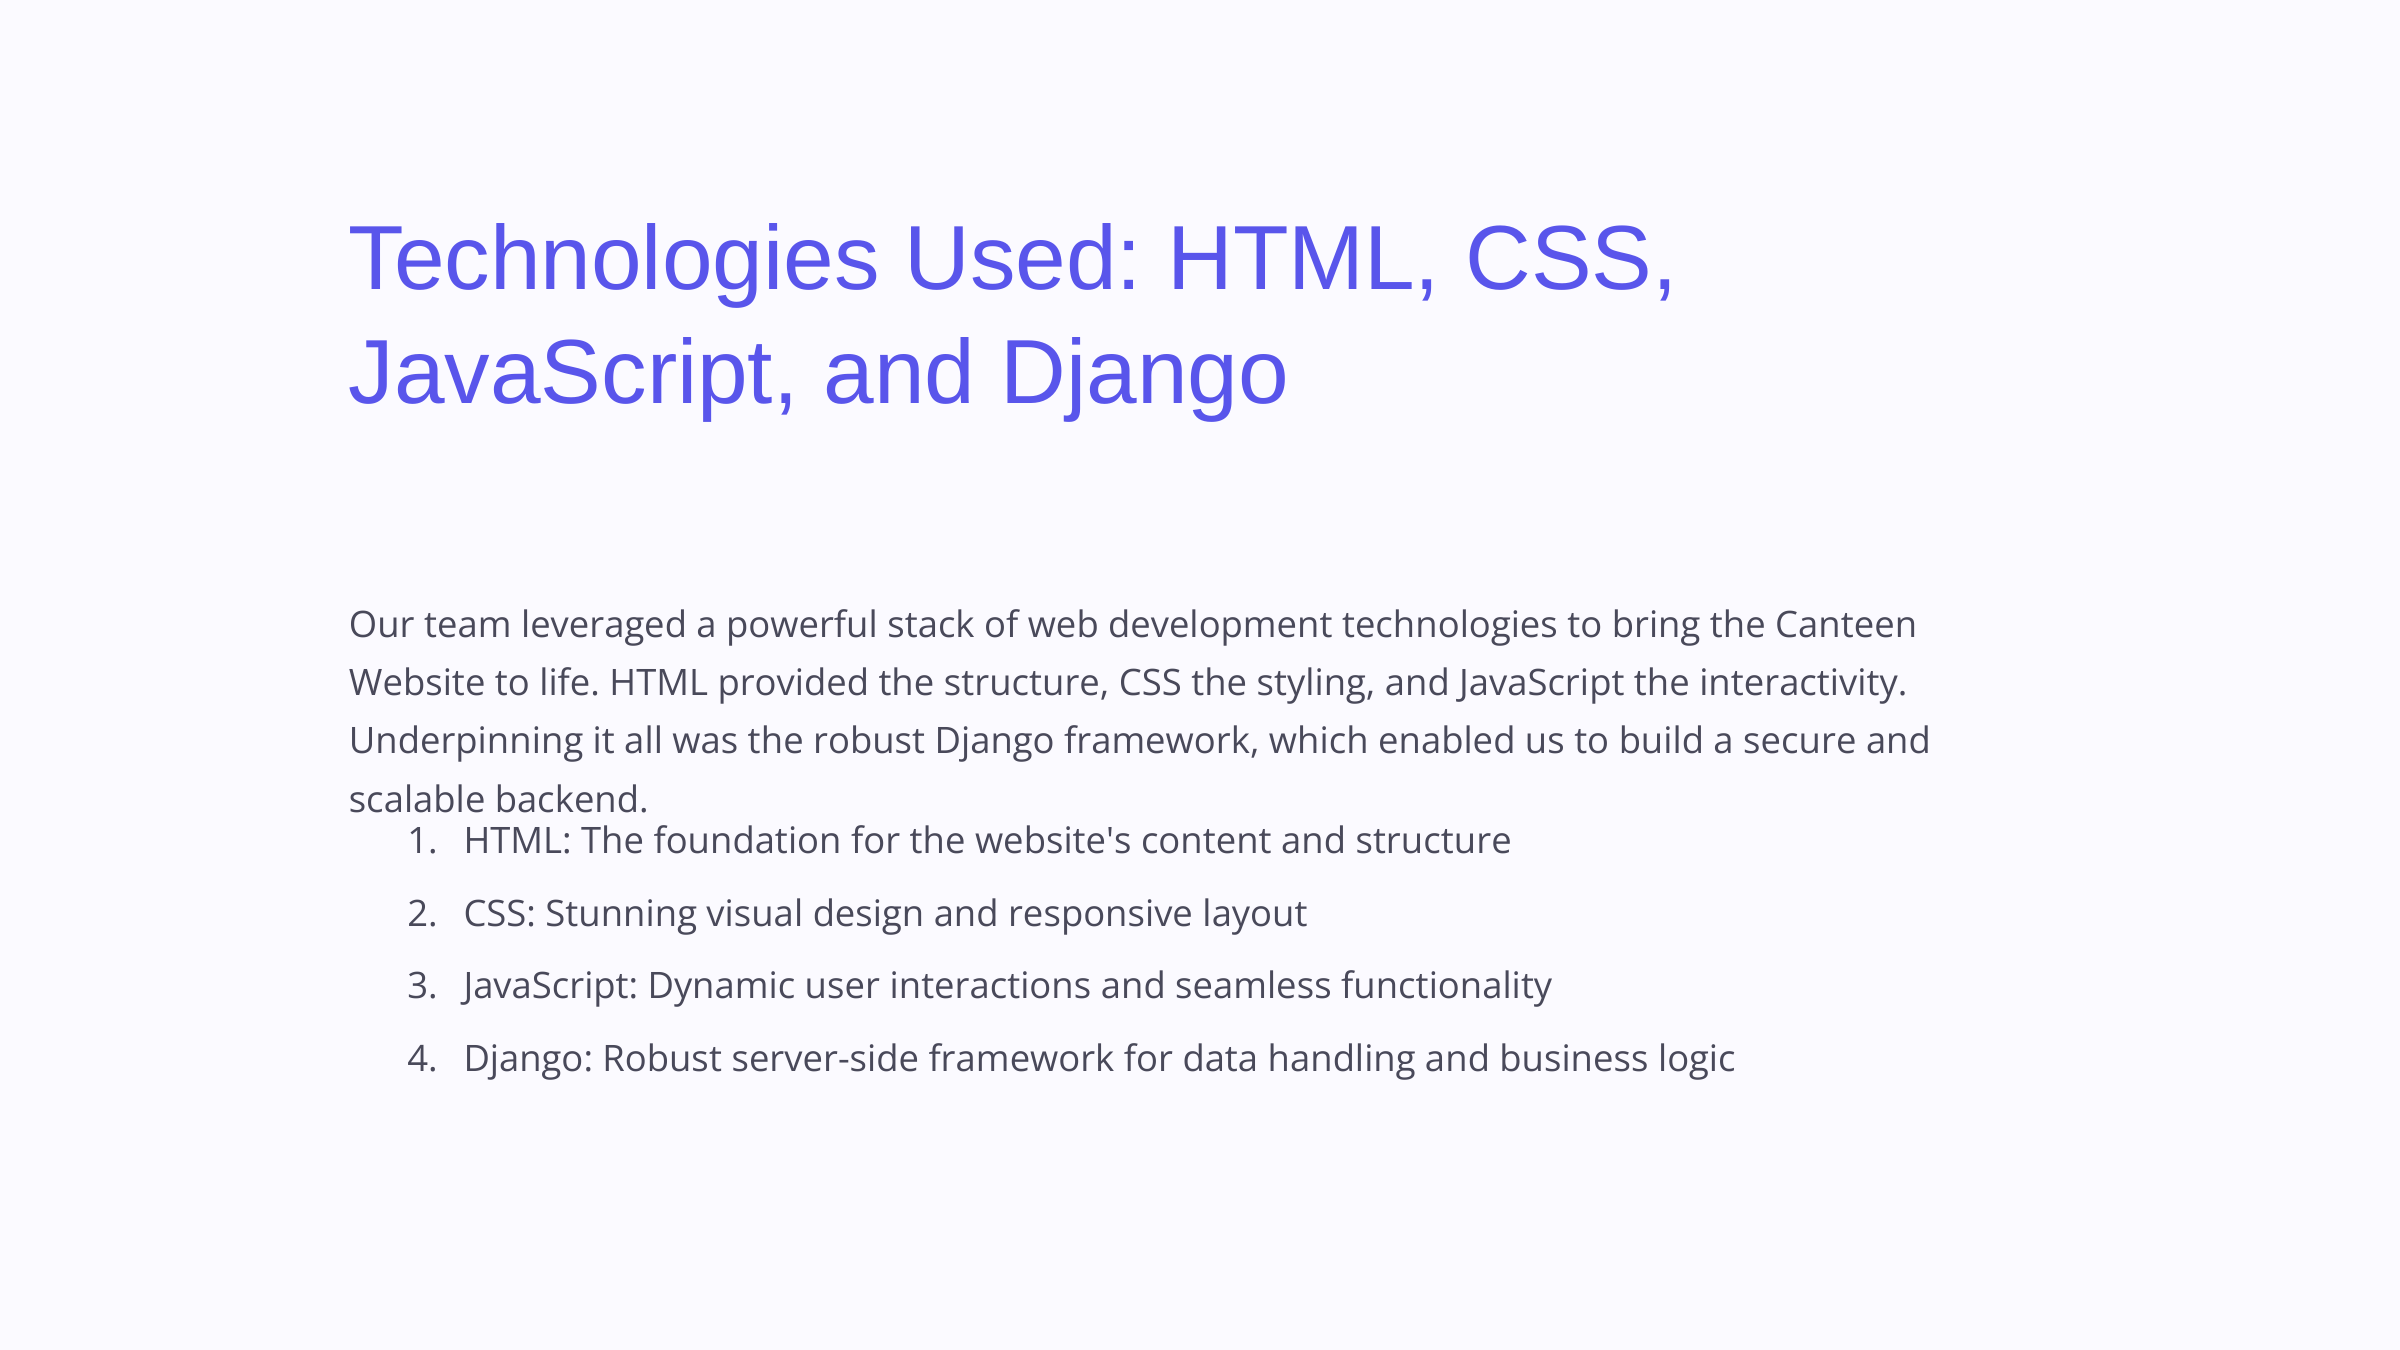

Technologies Used: HTML, CSS, JavaScript, and Django
Our team leveraged a powerful stack of web development technologies to bring the Canteen Website to life. HTML provided the structure, CSS the styling, and JavaScript the interactivity. Underpinning it all was the robust Django framework, which enabled us to build a secure and scalable backend.
HTML: The foundation for the website's content and structure
CSS: Stunning visual design and responsive layout
JavaScript: Dynamic user interactions and seamless functionality
Django: Robust server-side framework for data handling and business logic